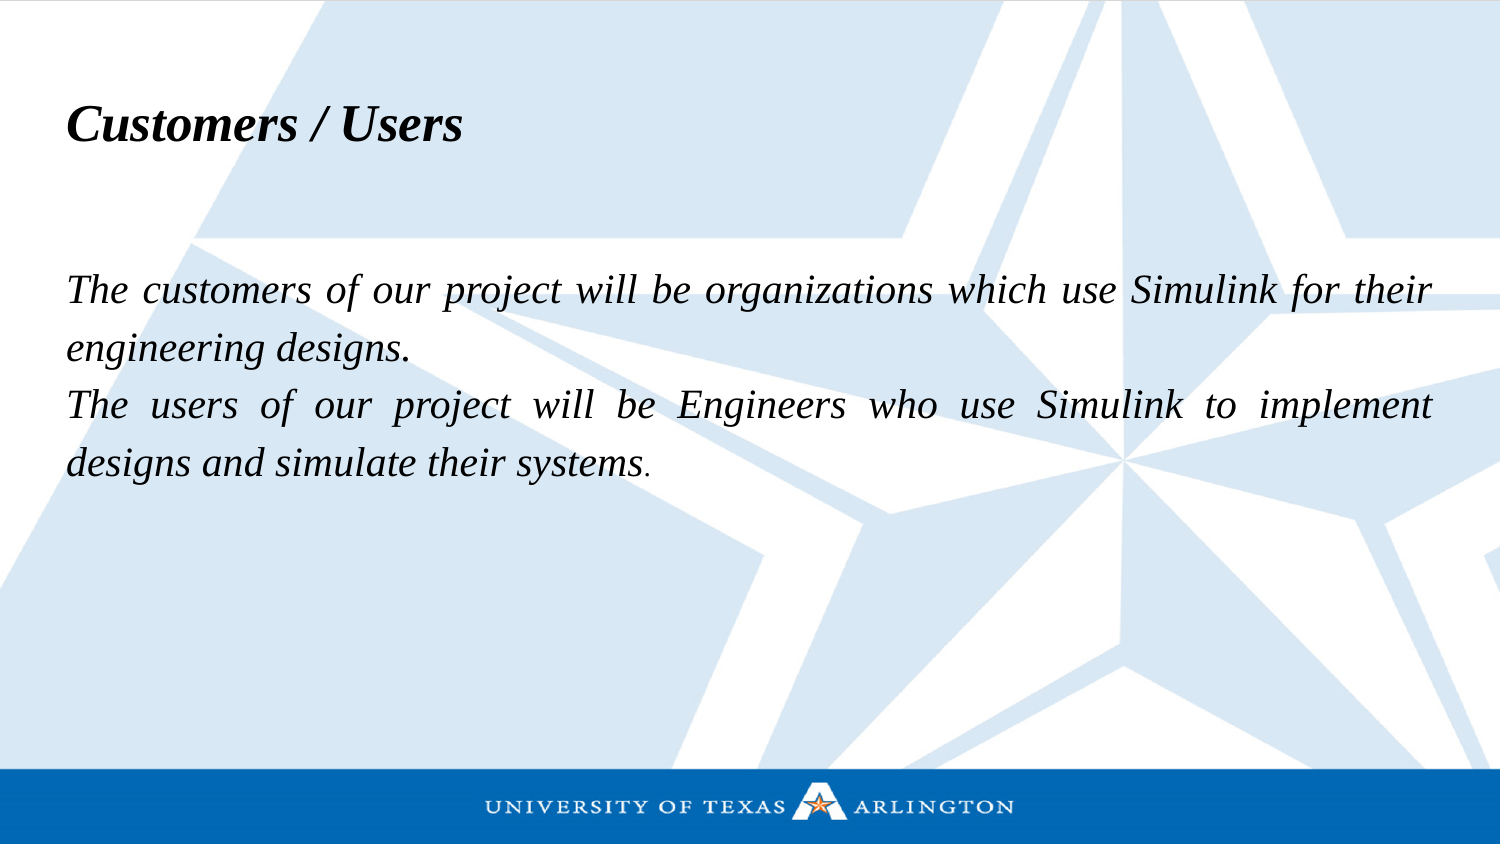

# Customers / Users

The customers of our project will be organizations which use Simulink for their engineering designs.
The users of our project will be Engineers who use Simulink to implement designs and simulate their systems.